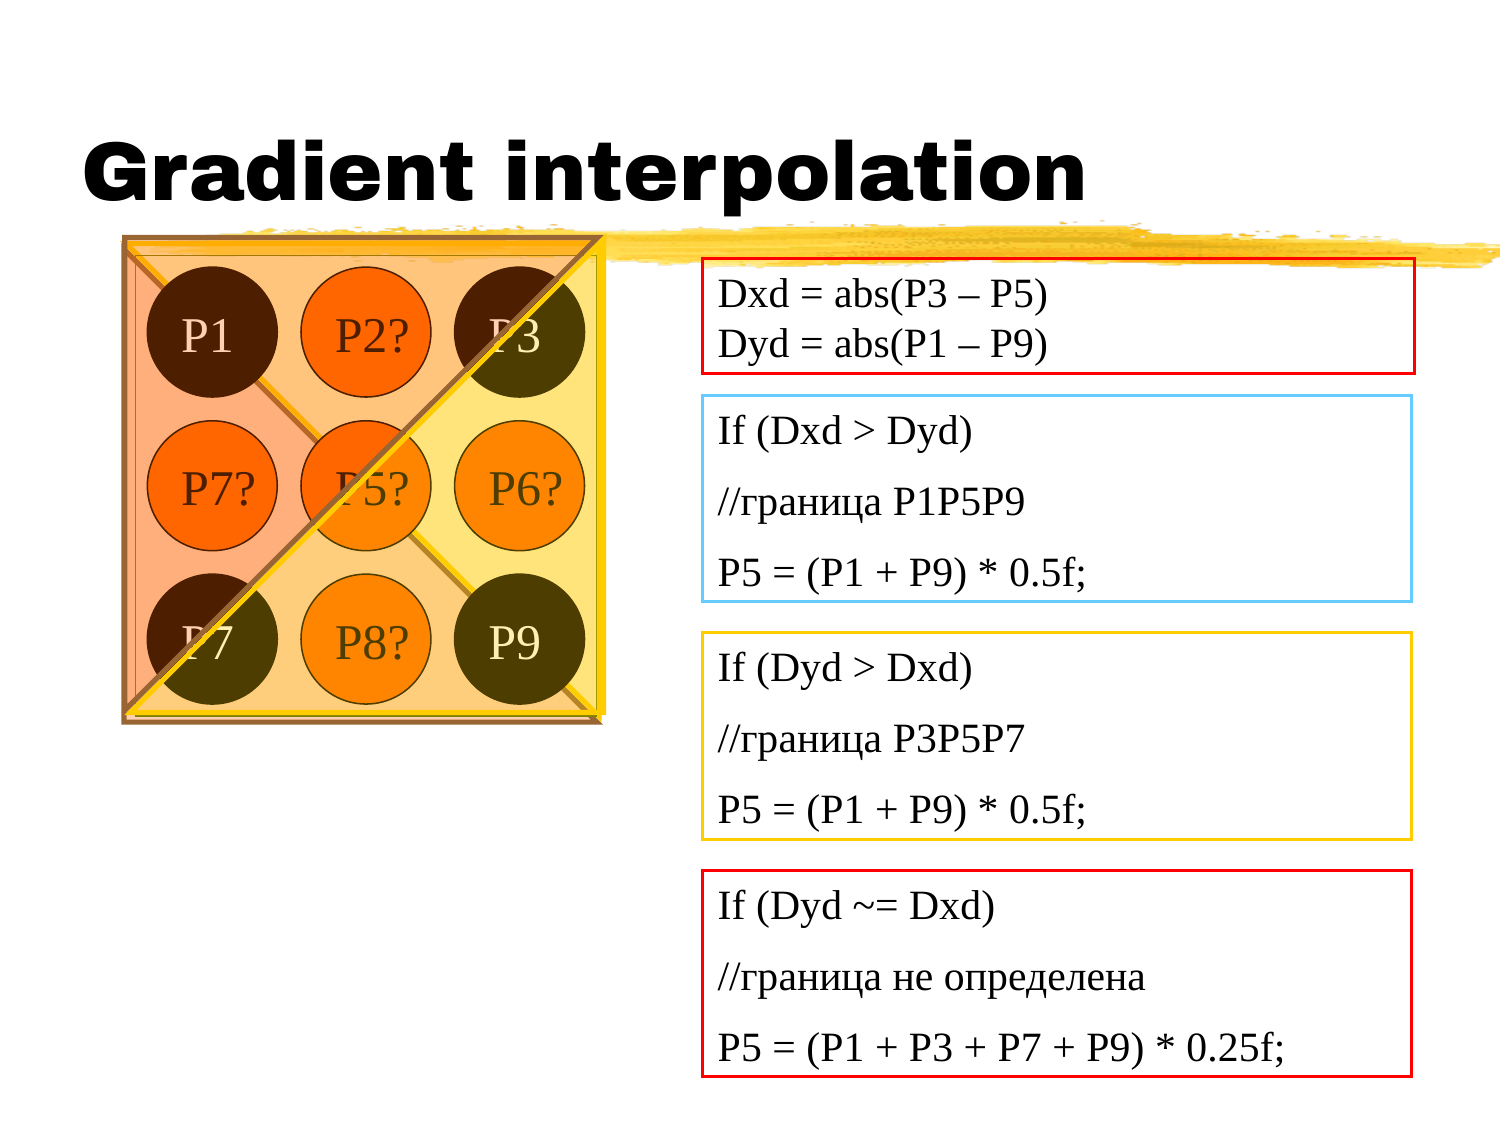

# Gradient interpolation

Dxd = abs(P3 – P5)
Dyd = abs(P1 – P9)
P1
P2?
P3
If (Dxd > Dyd)
//граница P1P5P9
P5 = (P1 + P9) * 0.5f;
P7?
P5?
P6?
P7
P8?
P9
If (Dyd > Dxd)
//граница P3P5P7
P5 = (P1 + P9) * 0.5f;
If (Dyd ~= Dxd)
//граница не определена
P5 = (P1 + P3 + P7 + P9) * 0.25f;